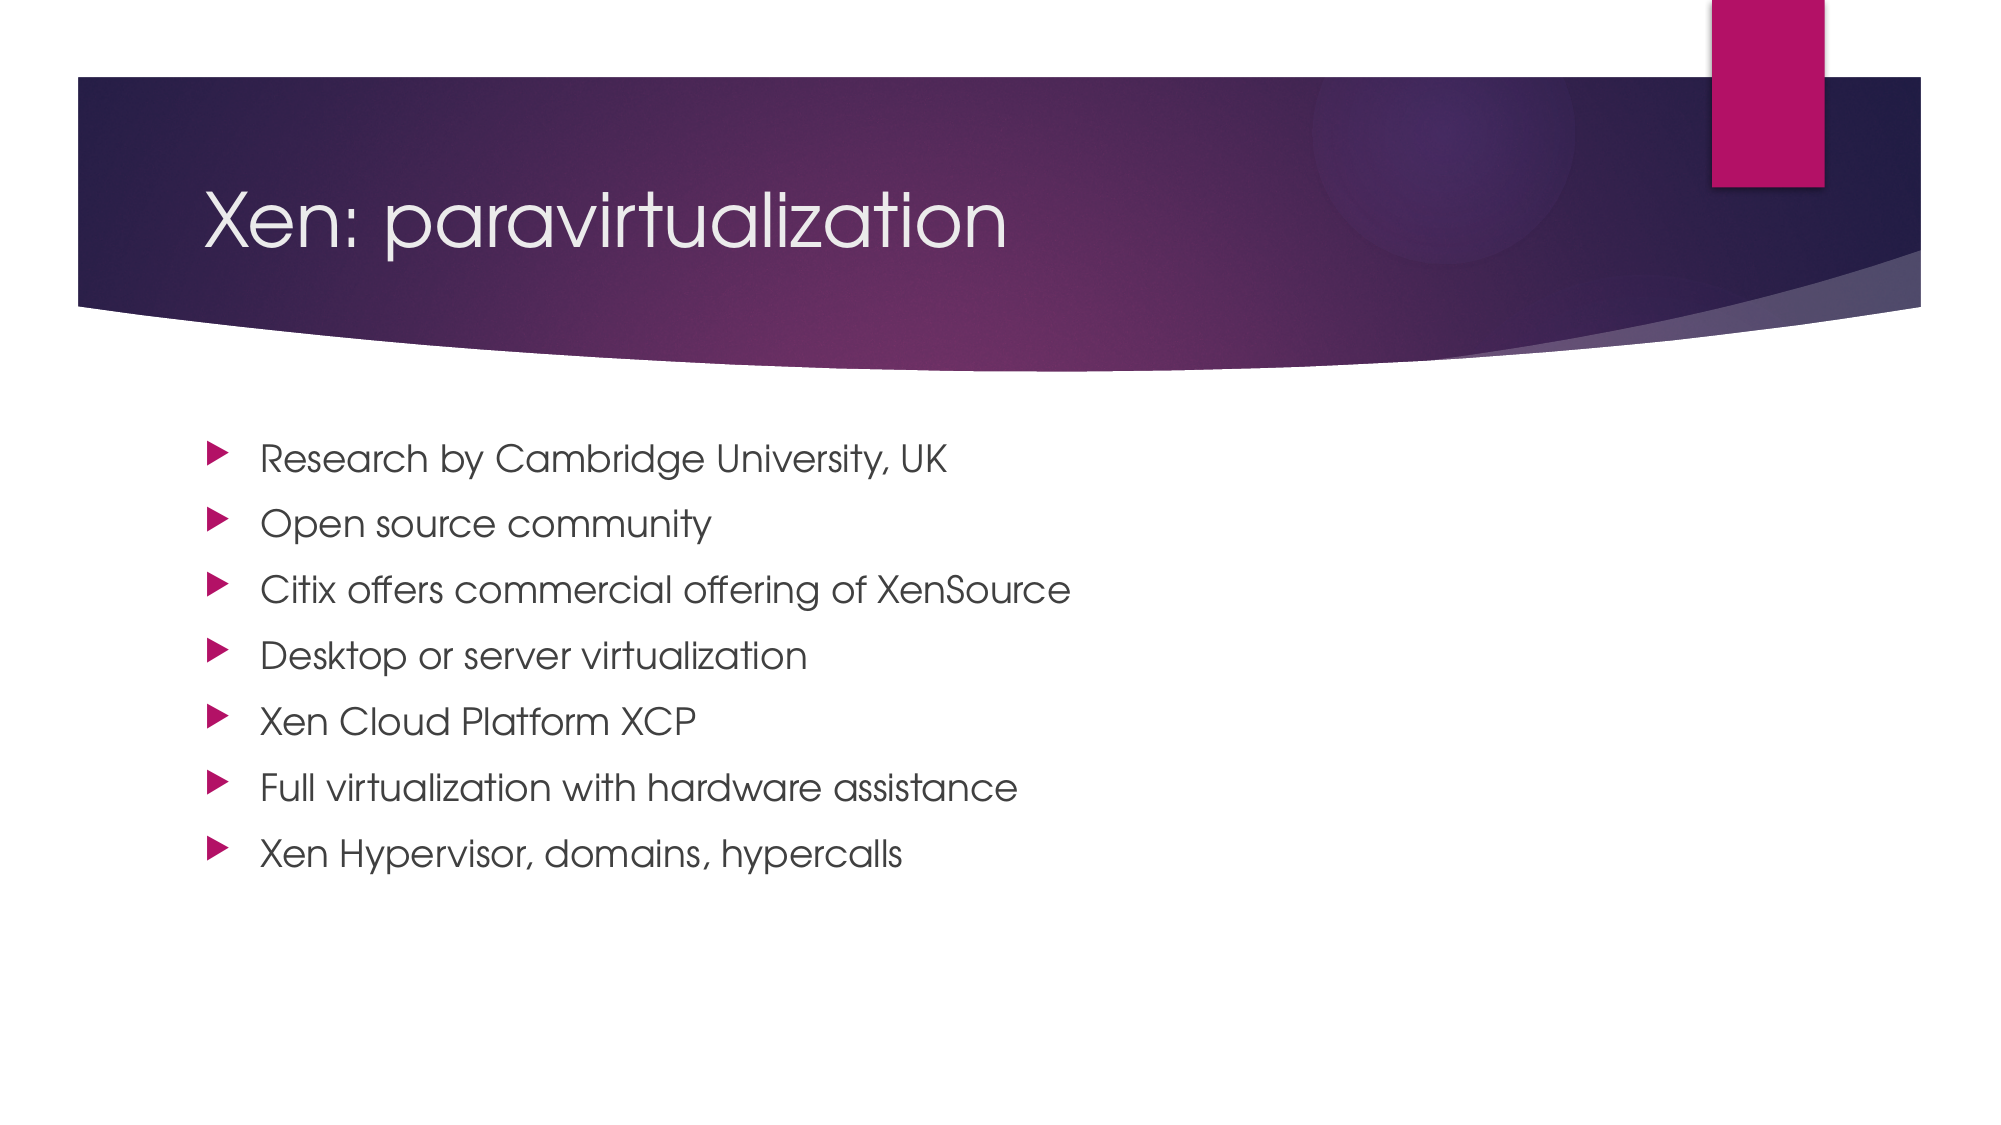

# Xen: paravirtualization
Research by Cambridge University, UK
Open source community
Citix offers commercial offering of XenSource
Desktop or server virtualization
Xen Cloud Platform XCP
Full virtualization with hardware assistance
Xen Hypervisor, domains, hypercalls